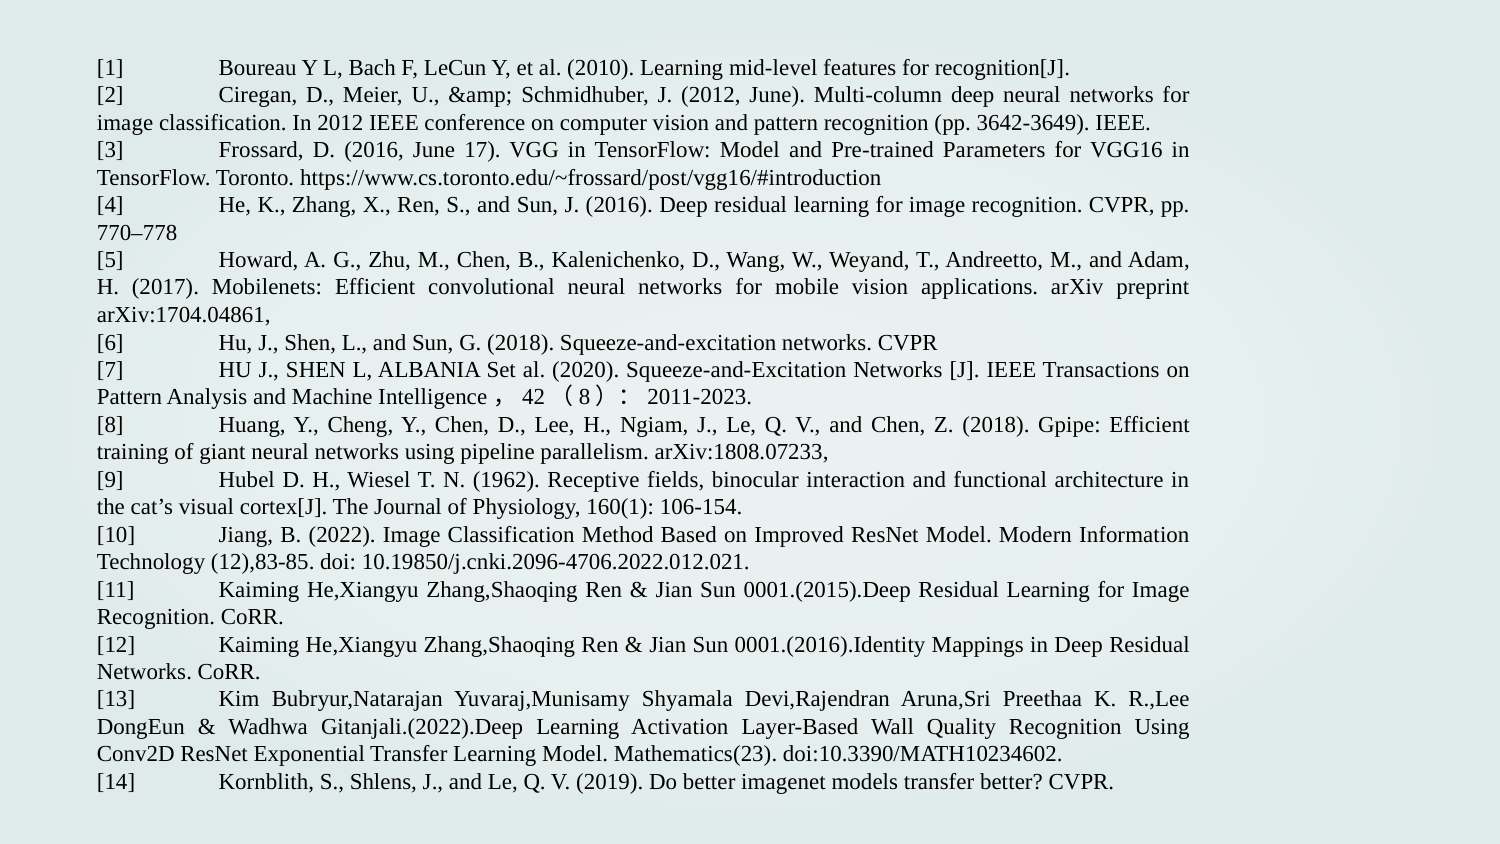

[1]	Boureau Y L, Bach F, LeCun Y, et al. (2010). Learning mid-level features for recognition[J].
[2]	Ciregan, D., Meier, U., &amp; Schmidhuber, J. (2012, June). Multi-column deep neural networks for image classification. In 2012 IEEE conference on computer vision and pattern recognition (pp. 3642-3649). IEEE.
[3]	Frossard, D. (2016, June 17). VGG in TensorFlow: Model and Pre-trained Parameters for VGG16 in TensorFlow. Toronto. https://www.cs.toronto.edu/~frossard/post/vgg16/#introduction
[4]	He, K., Zhang, X., Ren, S., and Sun, J. (2016). Deep residual learning for image recognition. CVPR, pp. 770–778
[5]	Howard, A. G., Zhu, M., Chen, B., Kalenichenko, D., Wang, W., Weyand, T., Andreetto, M., and Adam, H. (2017). Mobilenets: Efficient convolutional neural networks for mobile vision applications. arXiv preprint arXiv:1704.04861,
[6]	Hu, J., Shen, L., and Sun, G. (2018). Squeeze-and-excitation networks. CVPR
[7]	HU J., SHEN L, ALBANIA Set al. (2020). Squeeze-and-Excitation Networks [J]. IEEE Transactions on Pattern Analysis and Machine Intelligence，42（8）：2011-2023.
[8]	Huang, Y., Cheng, Y., Chen, D., Lee, H., Ngiam, J., Le, Q. V., and Chen, Z. (2018). Gpipe: Efficient training of giant neural networks using pipeline parallelism. arXiv:1808.07233,
[9]	Hubel D. H., Wiesel T. N. (1962). Receptive fields, binocular interaction and functional architecture in the cat’s visual cortex[J]. The Journal of Physiology, 160(1): 106-154.
[10]	Jiang, B. (2022). Image Classification Method Based on Improved ResNet Model. Modern Information Technology (12),83-85. doi: 10.19850/j.cnki.2096-4706.2022.012.021.
[11]	Kaiming He,Xiangyu Zhang,Shaoqing Ren & Jian Sun 0001.(2015).Deep Residual Learning for Image Recognition. CoRR.
[12]	Kaiming He,Xiangyu Zhang,Shaoqing Ren & Jian Sun 0001.(2016).Identity Mappings in Deep Residual Networks. CoRR.
[13]	Kim Bubryur,Natarajan Yuvaraj,Munisamy Shyamala Devi,Rajendran Aruna,Sri Preethaa K. R.,Lee DongEun & Wadhwa Gitanjali.(2022).Deep Learning Activation Layer-Based Wall Quality Recognition Using Conv2D ResNet Exponential Transfer Learning Model. Mathematics(23). doi:10.3390/MATH10234602.
[14]	Kornblith, S., Shlens, J., and Le, Q. V. (2019). Do better imagenet models transfer better? CVPR.